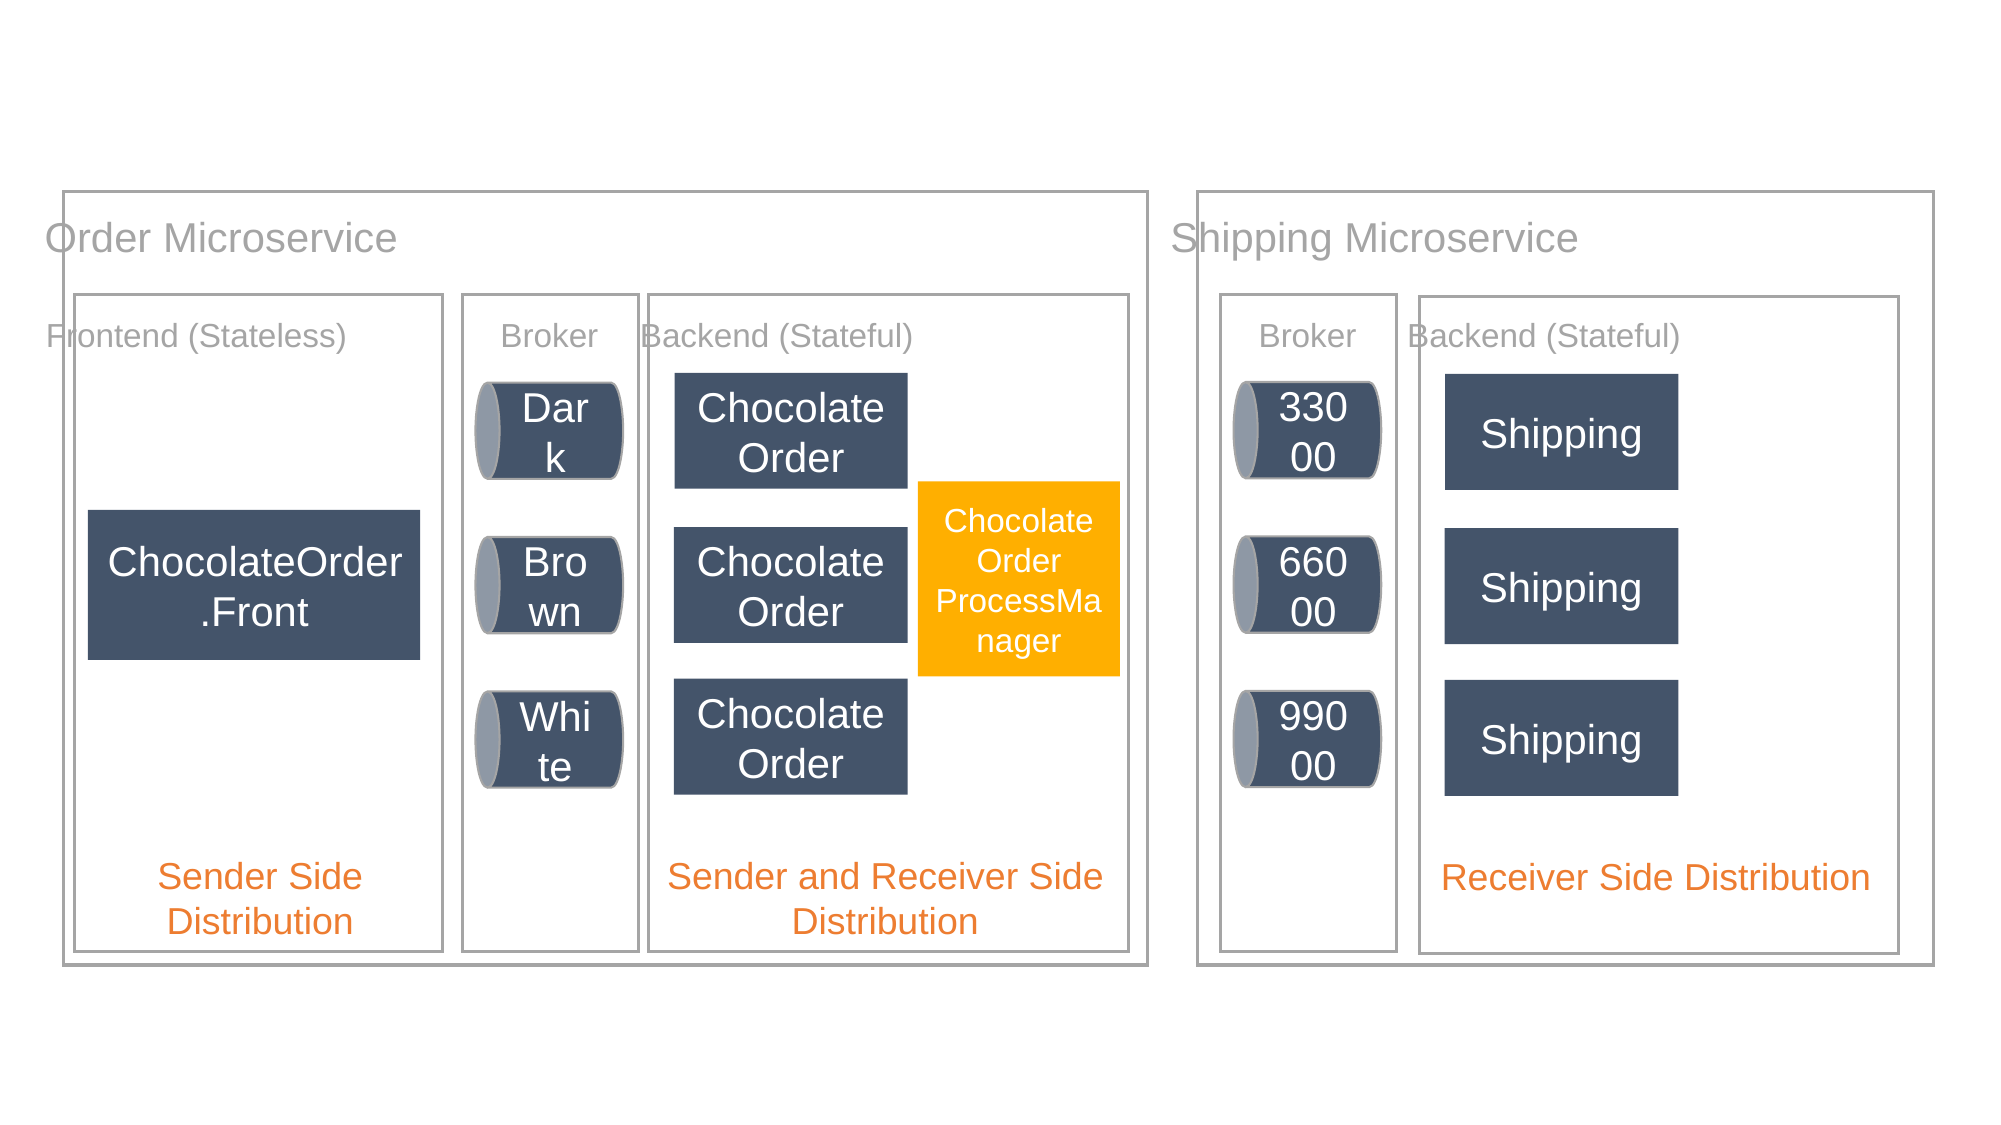

Order Microservice

Frontend (Stateless)
Broker
Dark
ChocolateOrder
ChocolateOrder
ProcessManager
ChocolateOrder.Front
Brown
ChocolateOrder
White
ChocolateOrder
Sender Side Distribution
Sender and Receiver Side Distribution

Shipping Microservice

Broker
Backend (Stateful)
33000
Shipping
66000
Shipping
99000
Shipping
Receiver Side Distribution
Backend (Stateful)